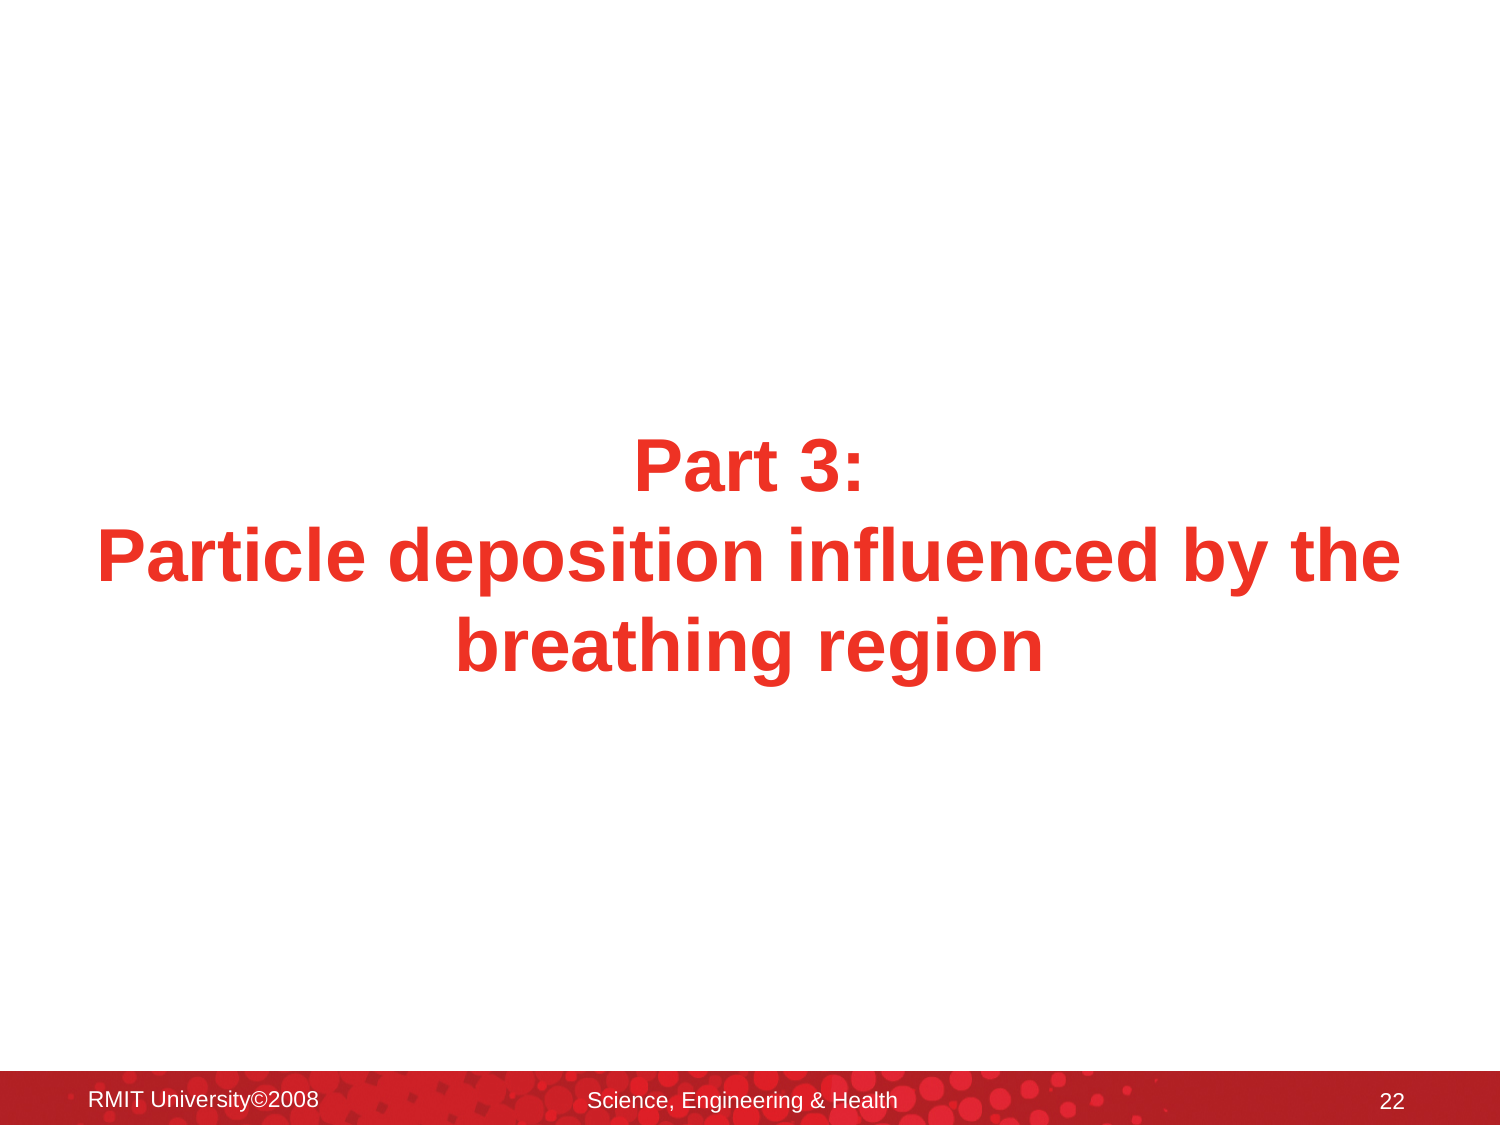

Part 3:
Particle deposition influenced by the breathing region
RMIT University©2008
Science, Engineering & Health
22